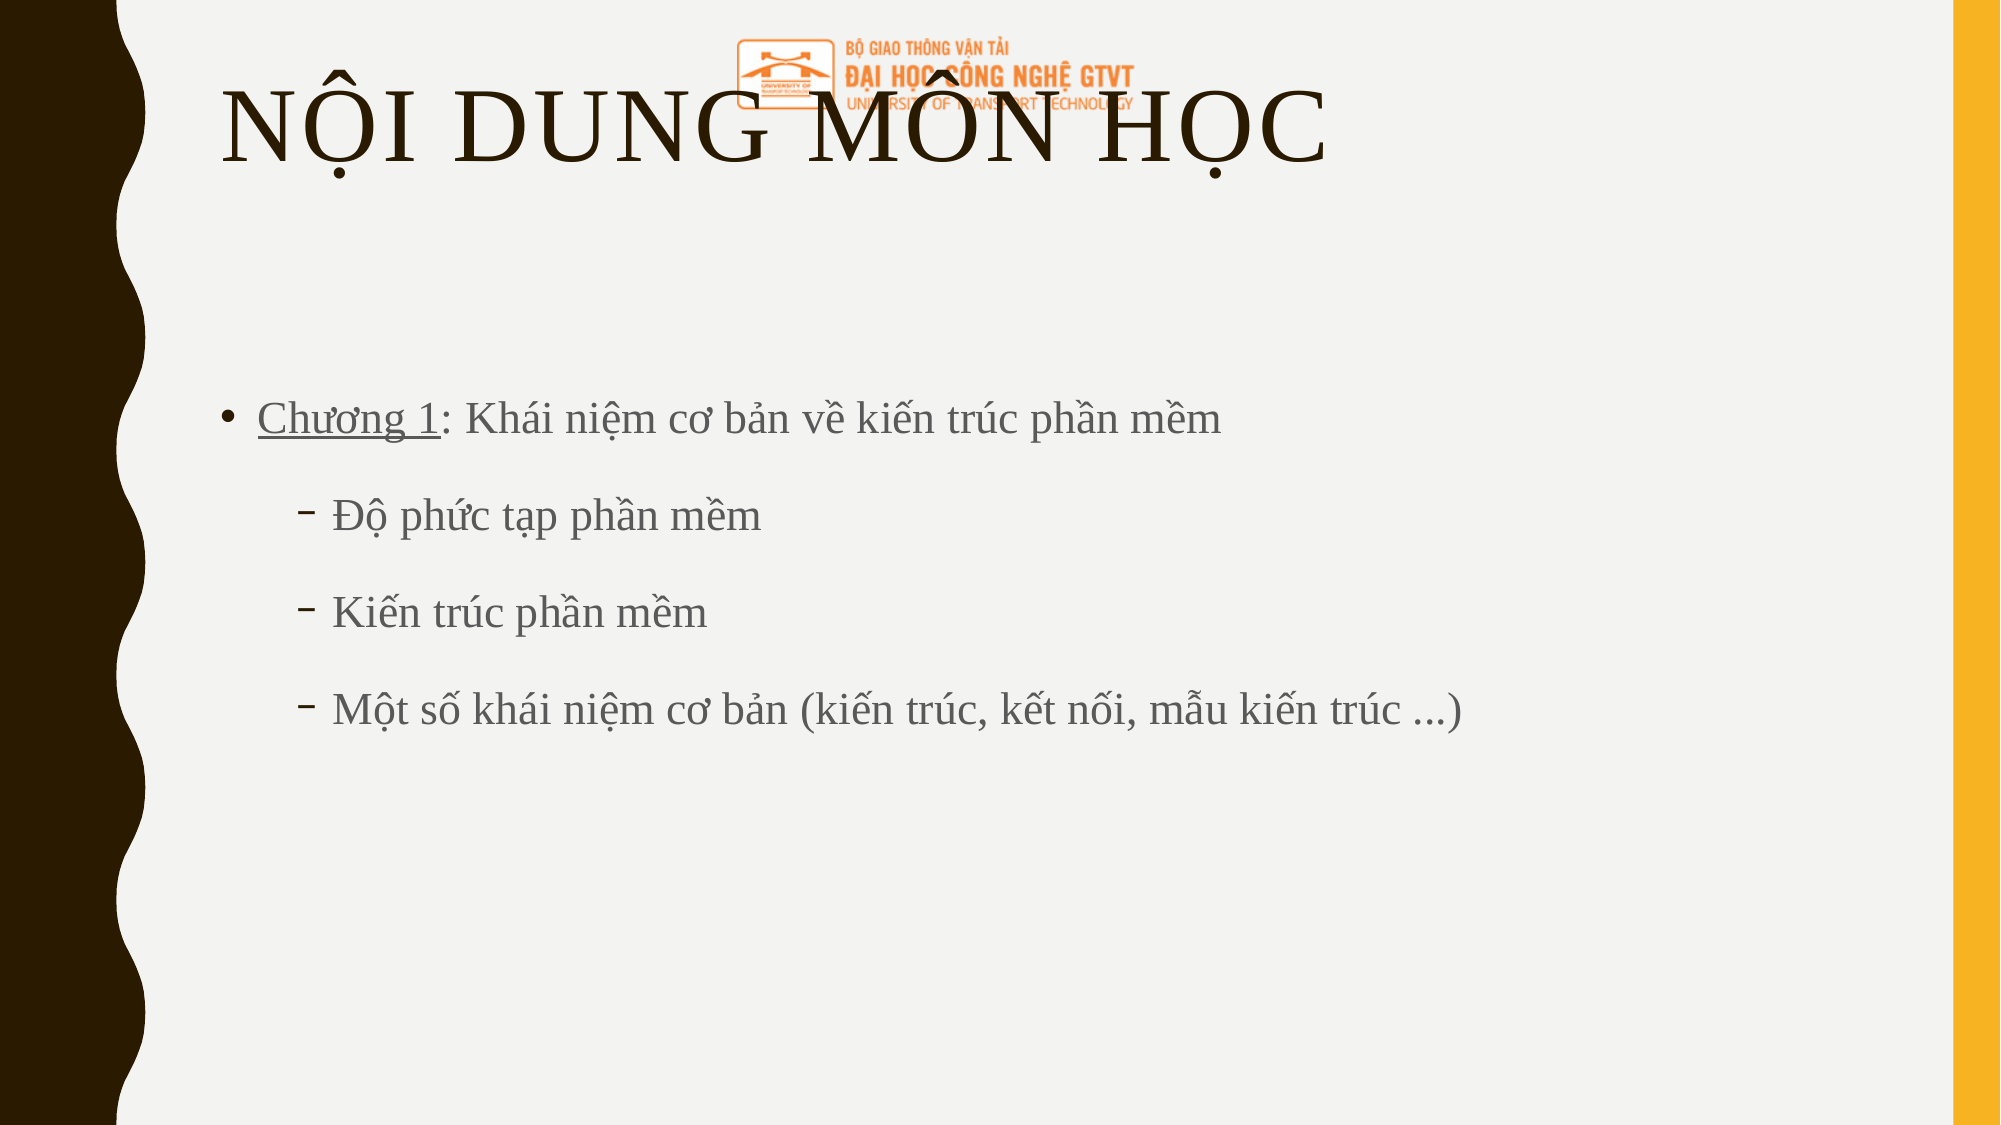

# Nội dung môn học
Chương 1: Khái niệm cơ bản về kiến trúc phần mềm
Độ phức tạp phần mềm
Kiến trúc phần mềm
Một số khái niệm cơ bản (kiến trúc, kết nối, mẫu kiến trúc ...)